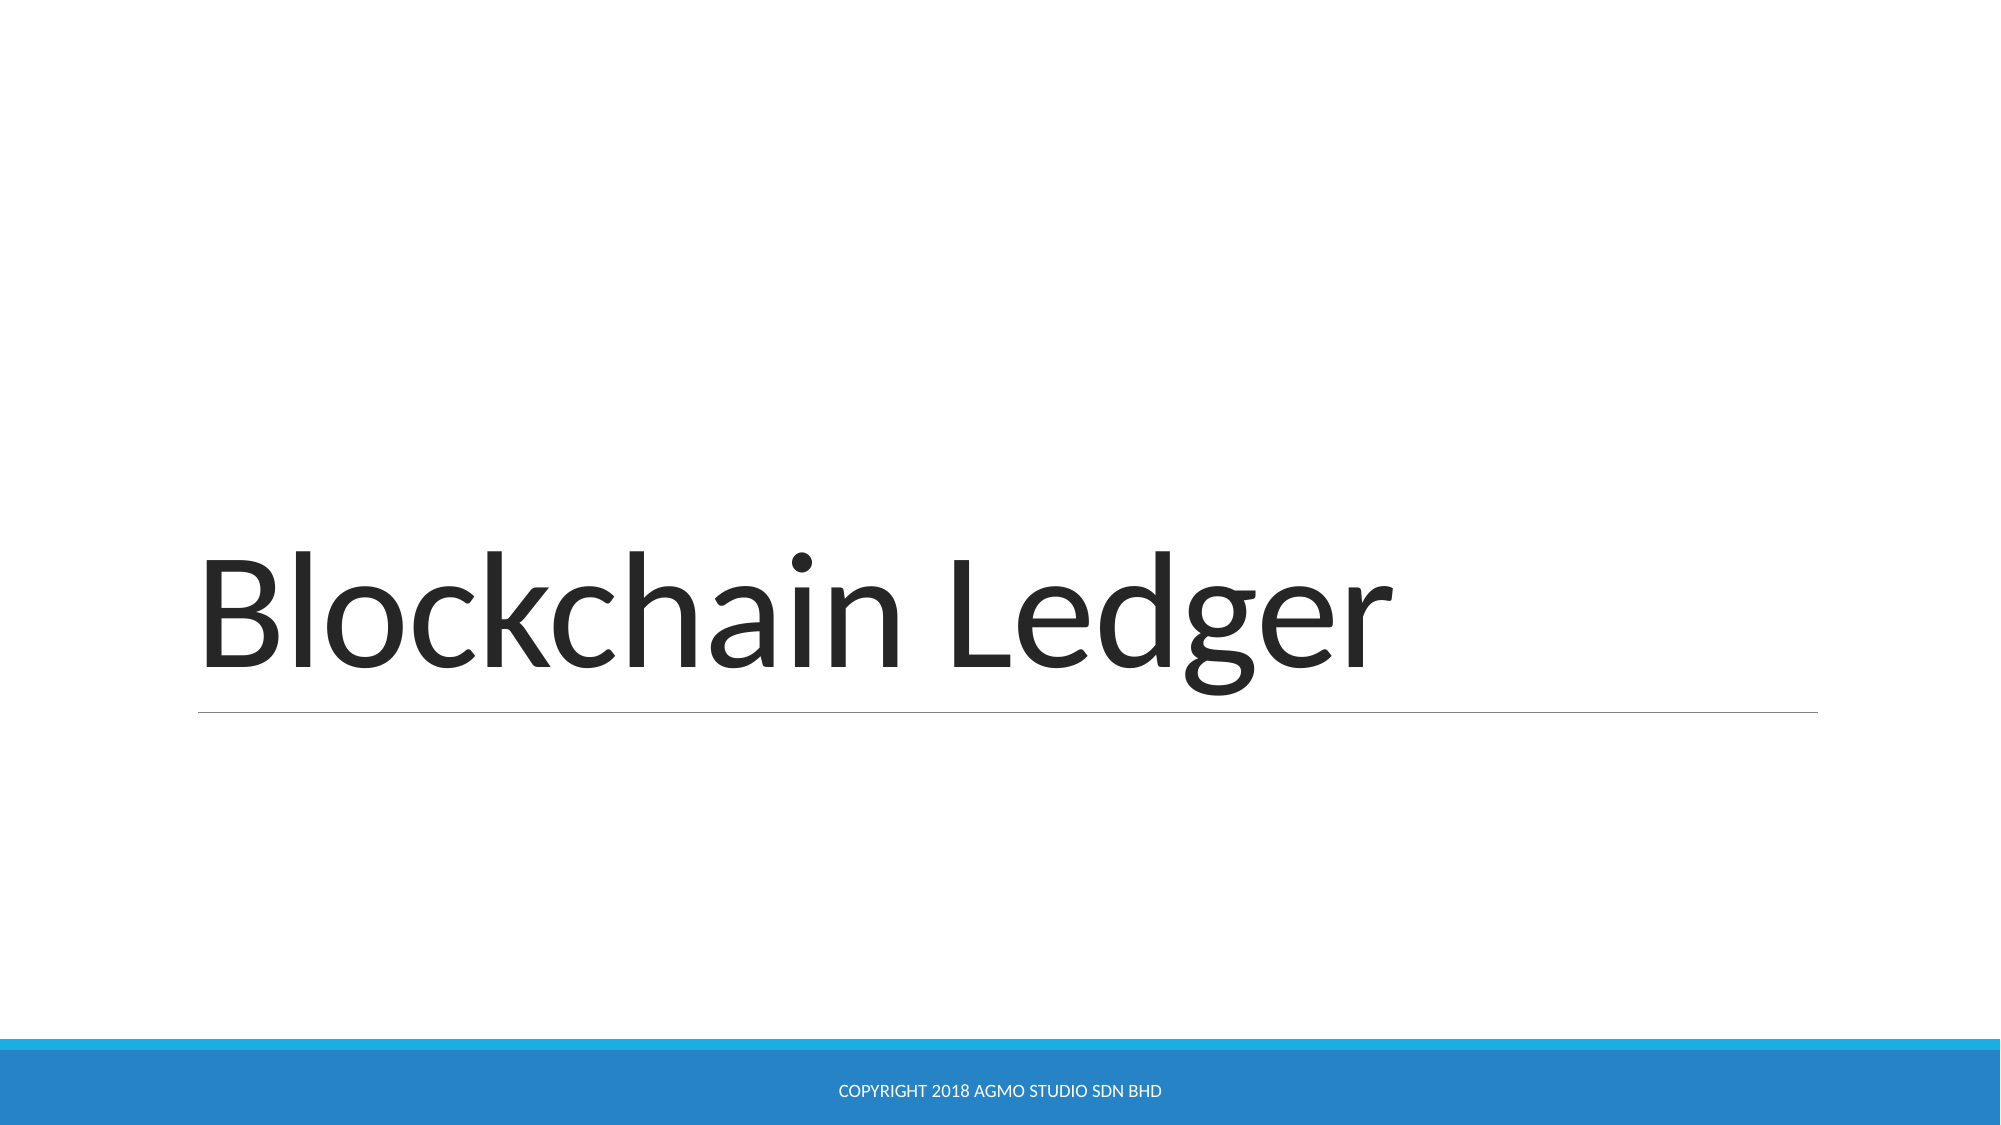

# Blockchain Ledger

Copyright 2018 Agmo Studio Sdn Bhd